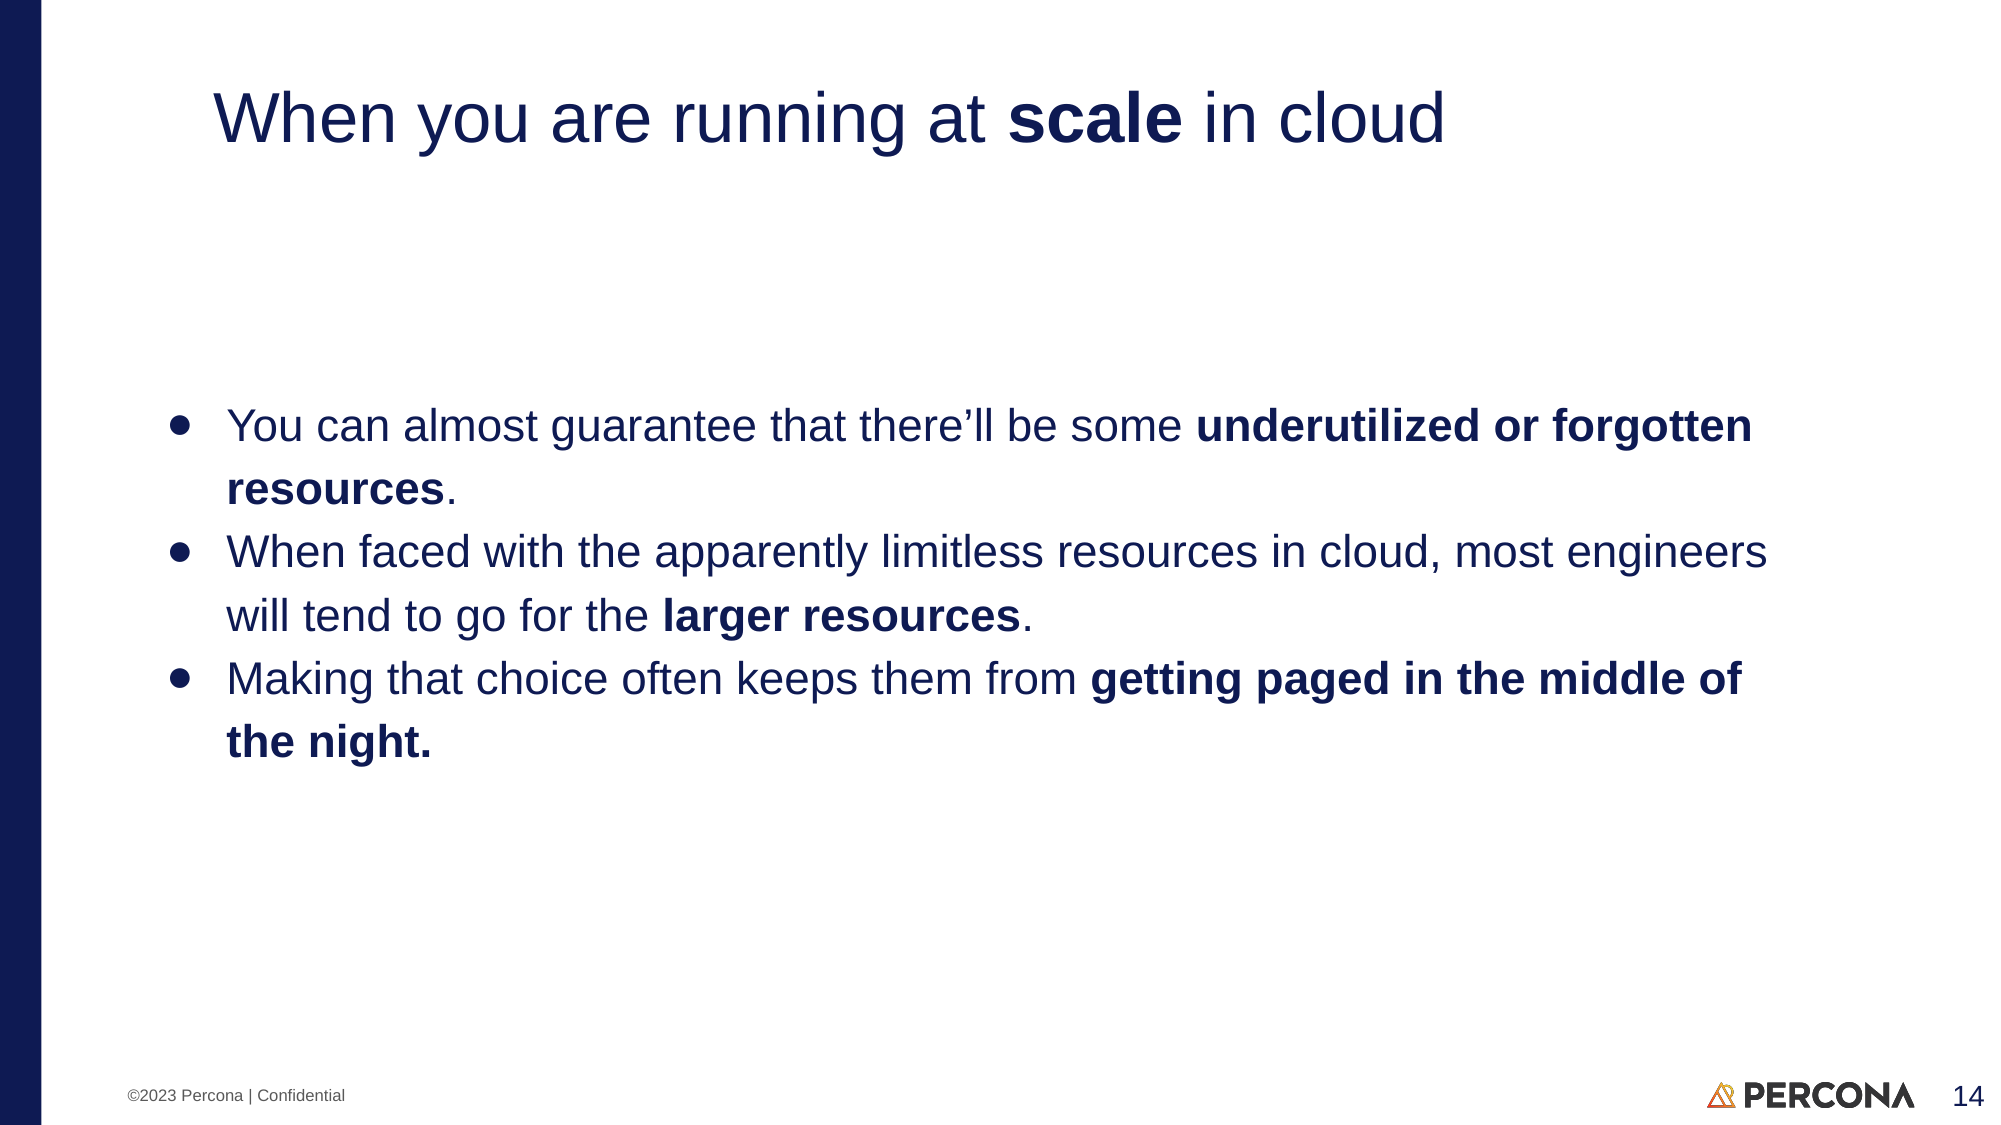

# When you are running at scale in cloud
You can almost guarantee that there’ll be some underutilized or forgotten resources.
When faced with the apparently limitless resources in cloud, most engineers will tend to go for the larger resources.
Making that choice often keeps them from getting paged in the middle of the night.
14